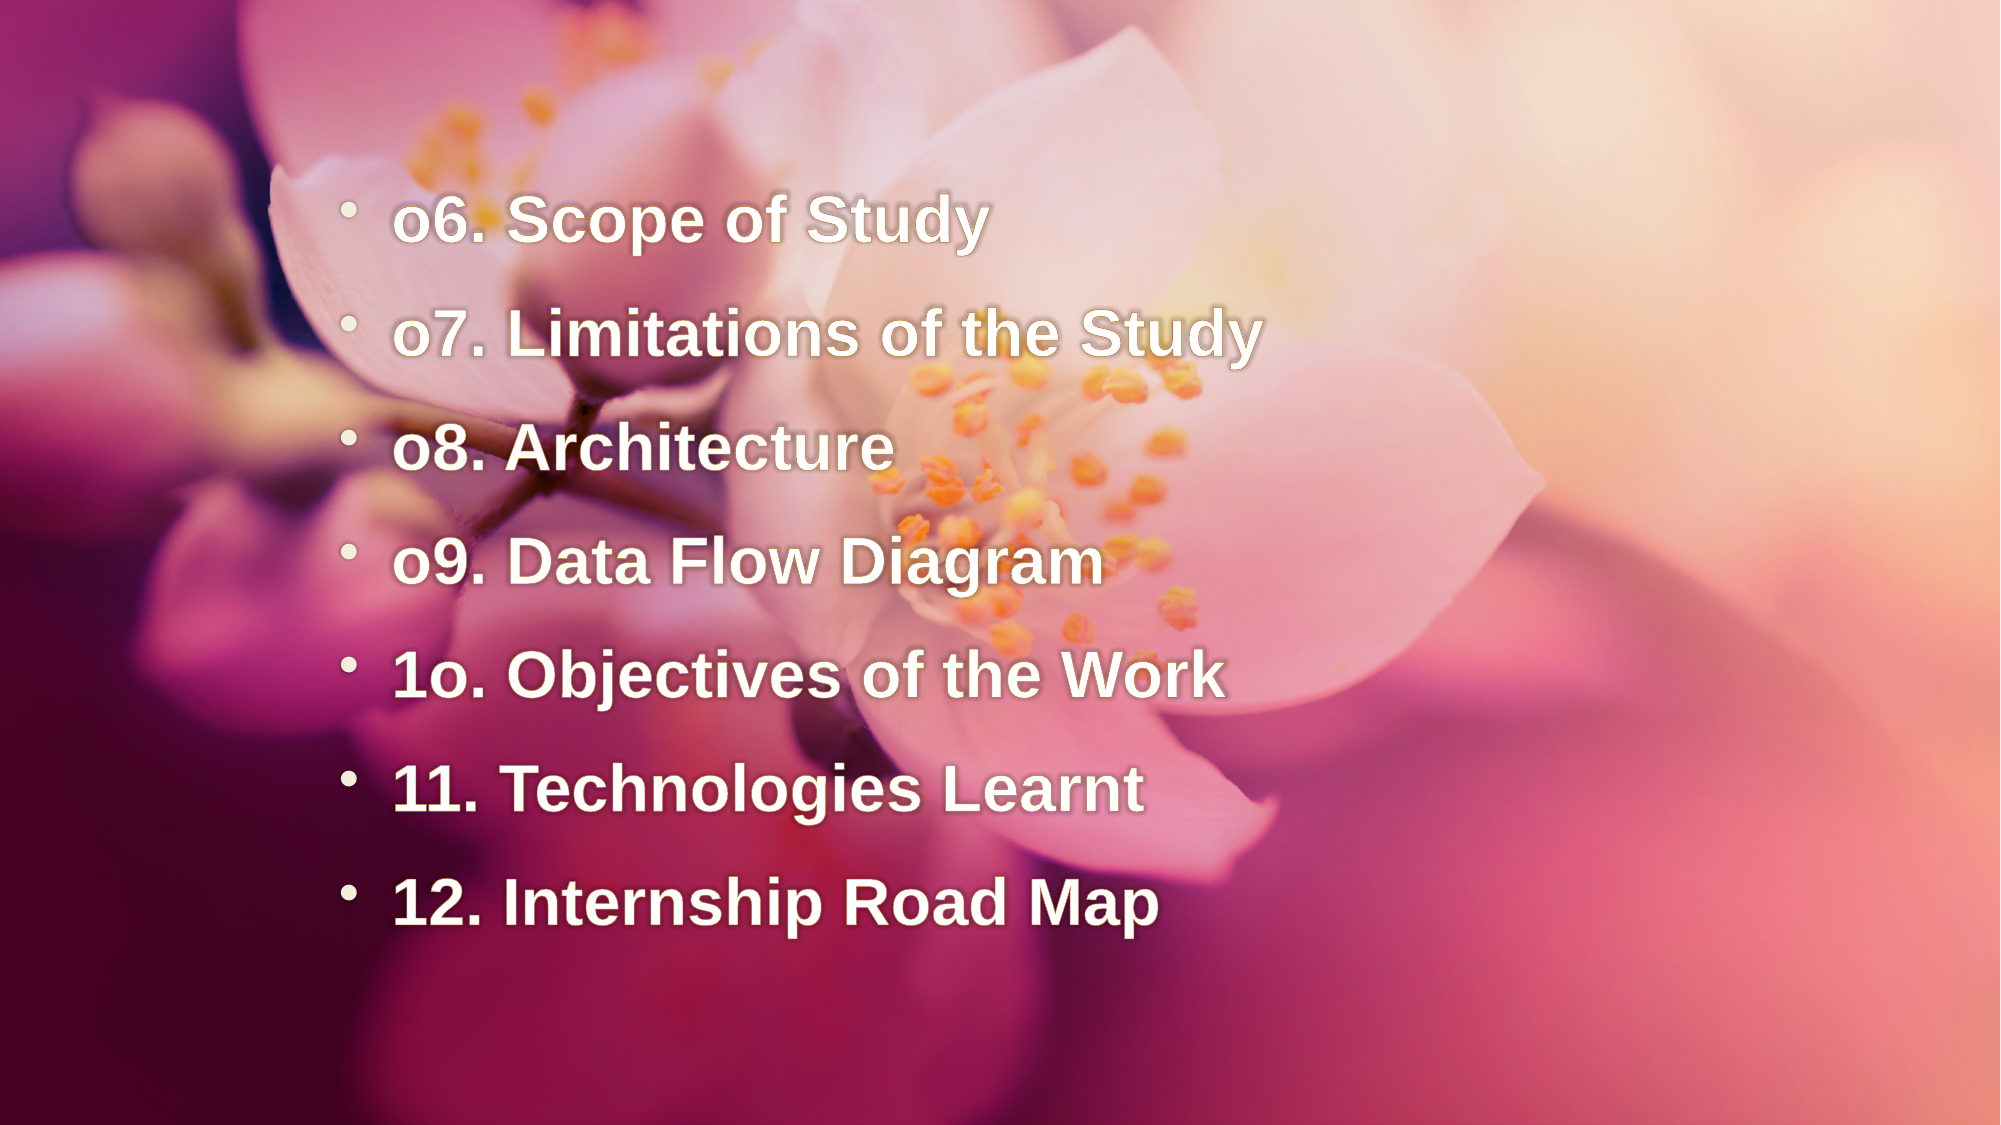

o6. Scope of Study
o7. Limitations of the Study
o8. Architecture
o9. Data Flow Diagram
1o. Objectives of the Work
11. Technologies Learnt
12. Internship Road Map